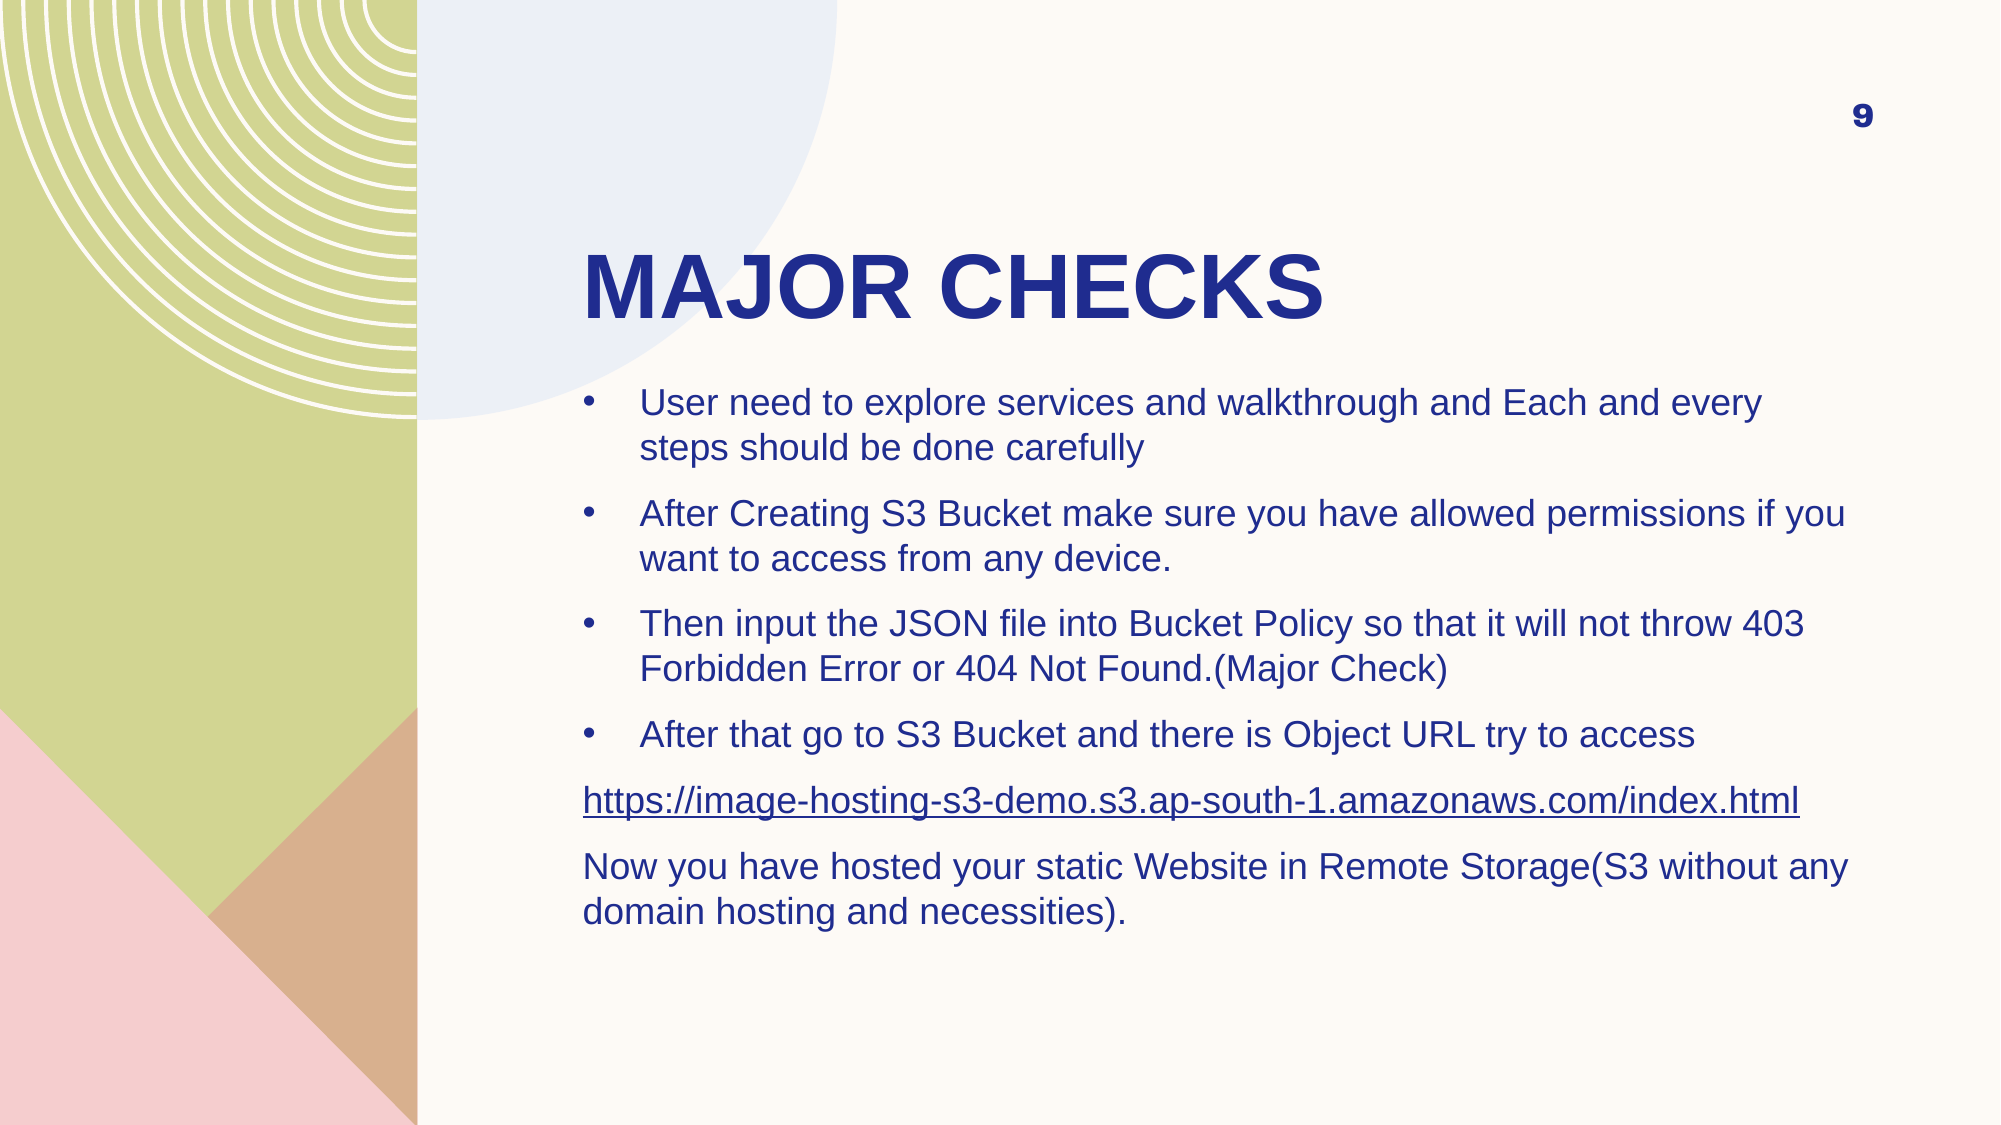

9
# Major checks
User need to explore services and walkthrough and Each and every steps should be done carefully
After Creating S3 Bucket make sure you have allowed permissions if you want to access from any device.
Then input the JSON file into Bucket Policy so that it will not throw 403 Forbidden Error or 404 Not Found.(Major Check)
After that go to S3 Bucket and there is Object URL try to access
https://image-hosting-s3-demo.s3.ap-south-1.amazonaws.com/index.html
Now you have hosted your static Website in Remote Storage(S3 without any domain hosting and necessities).